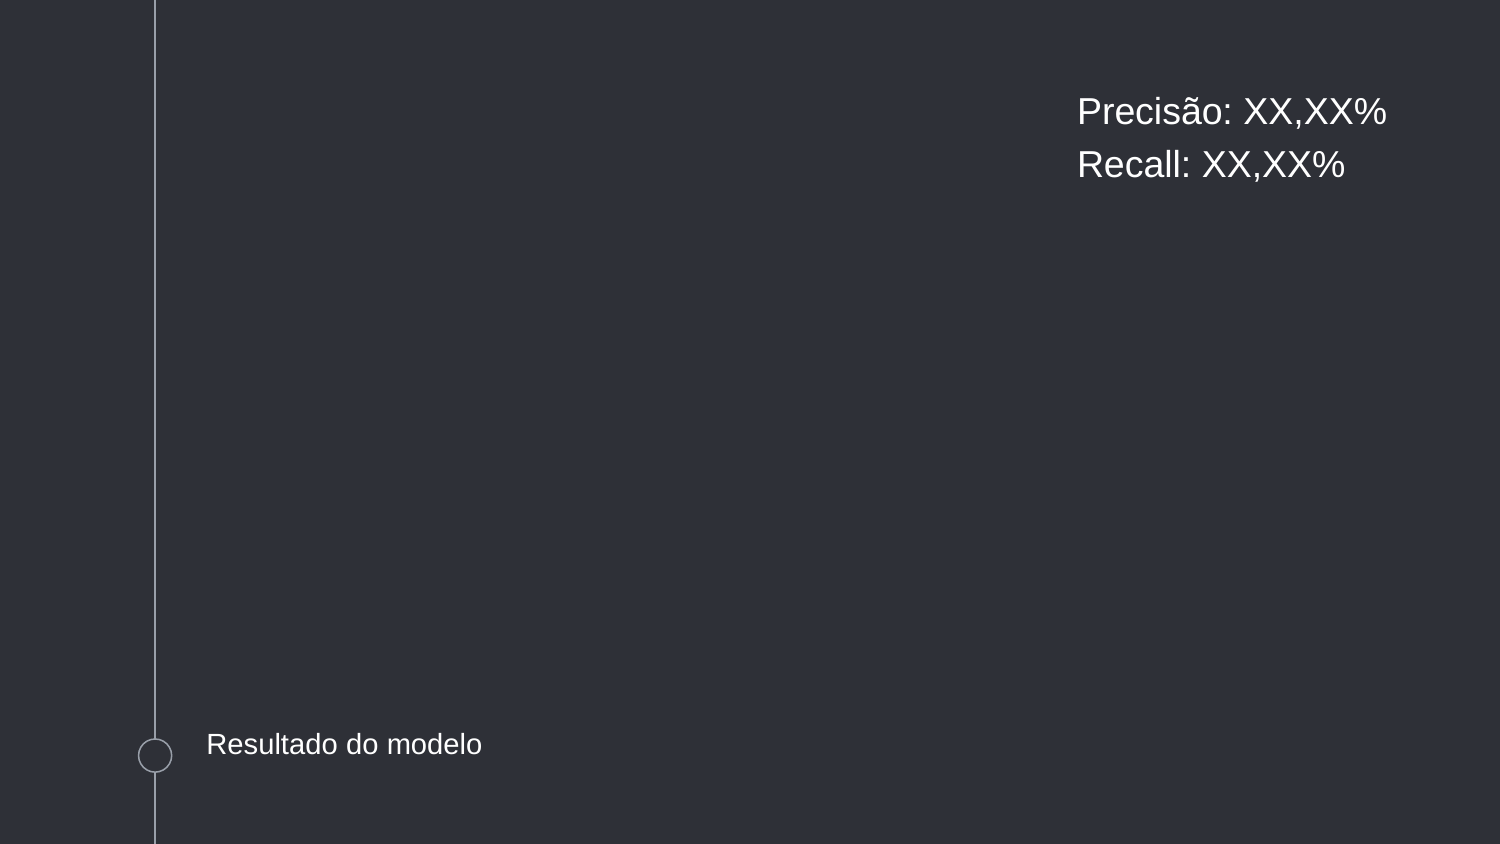

Precisão: XX,XX%
Recall: XX,XX%

Resultado do modelo